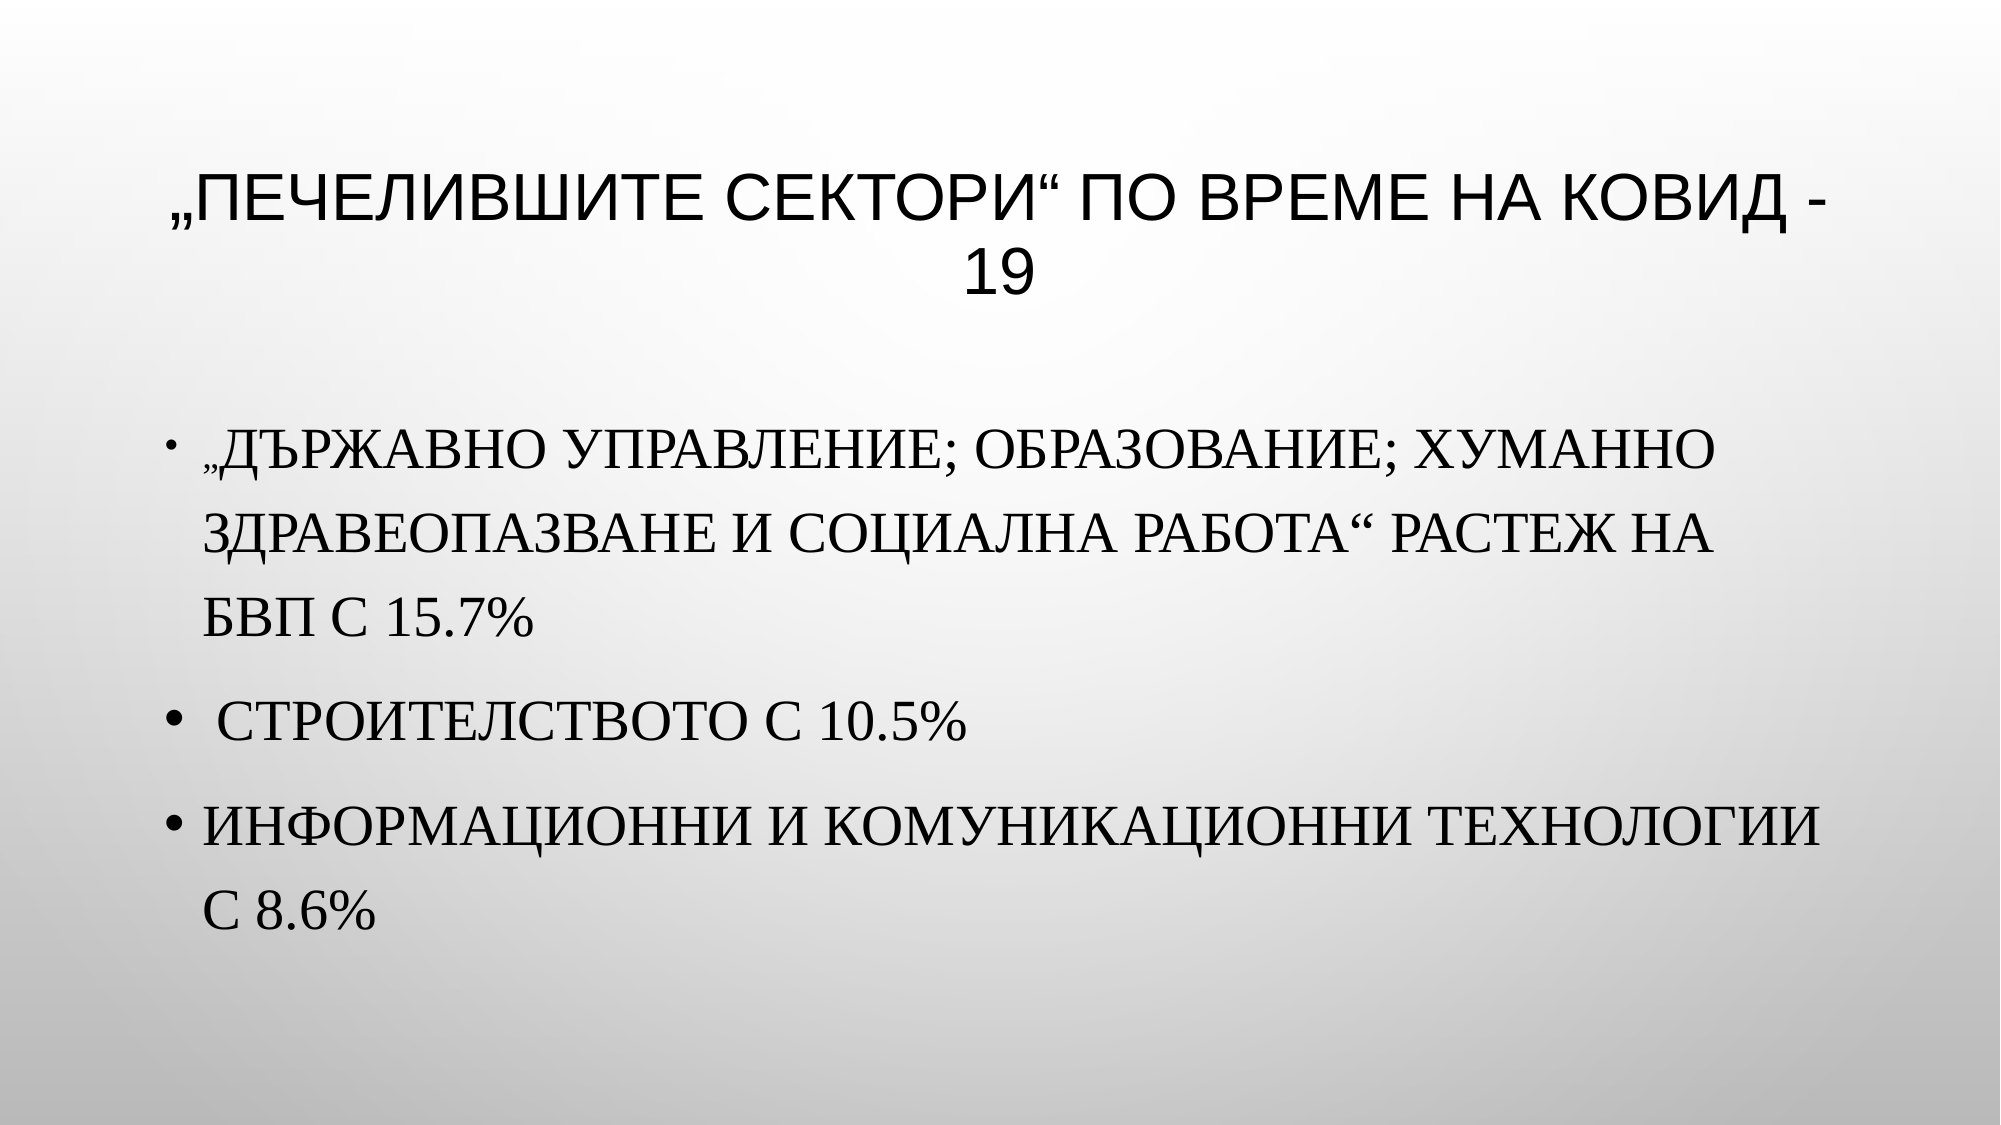

# „печелившите сектори“ по време на Ковид -19
„Държавно управление; образование; хуманно здравеопазване и социална работа“ растеж на БВП с 15.7%
 строителството с 10.5%
информационни и комуникационни технологии с 8.6%